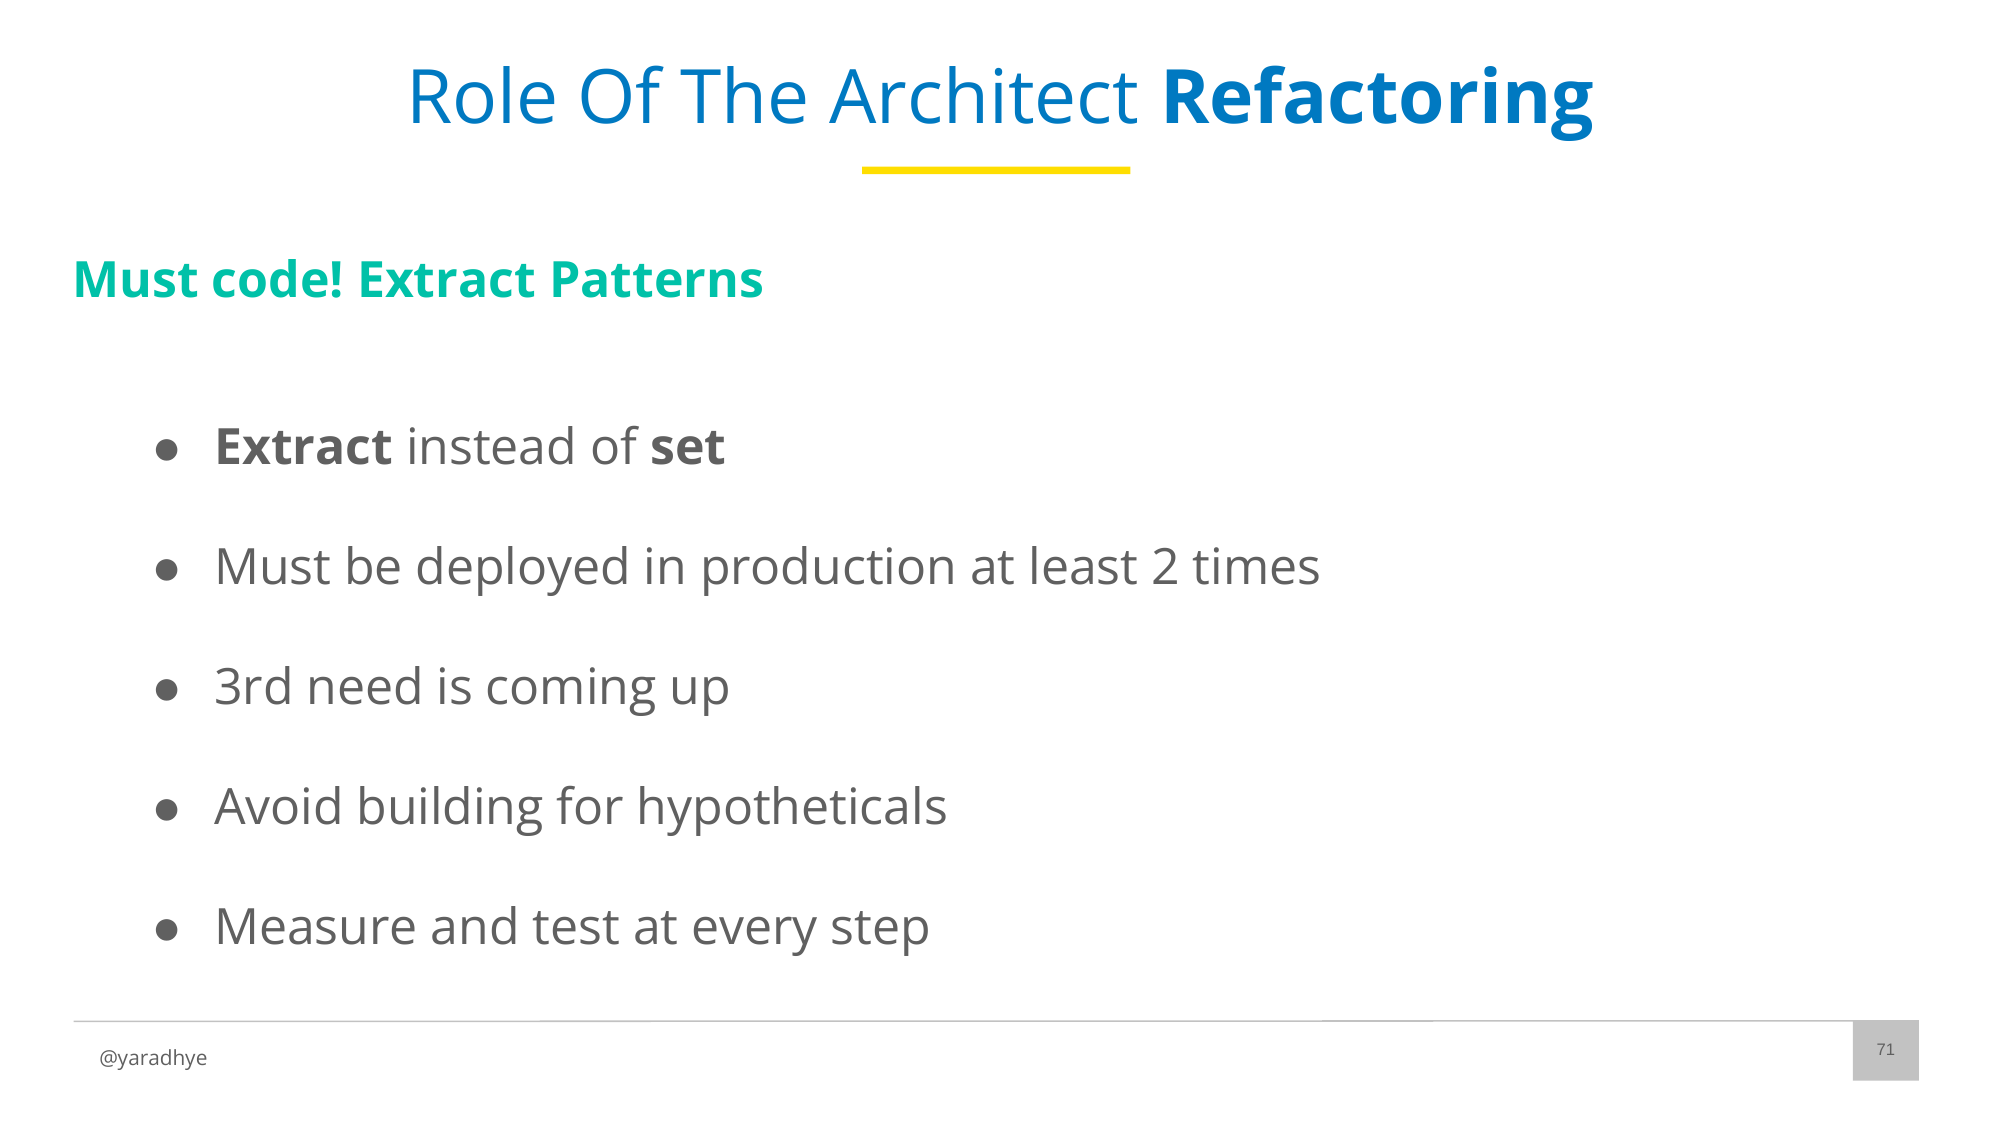

# Role Of The Architect Refactoring
Must code! Extract Patterns
Extract instead of set
Must be deployed in production at least 2 times
3rd need is coming up
Avoid building for hypotheticals
Measure and test at every step